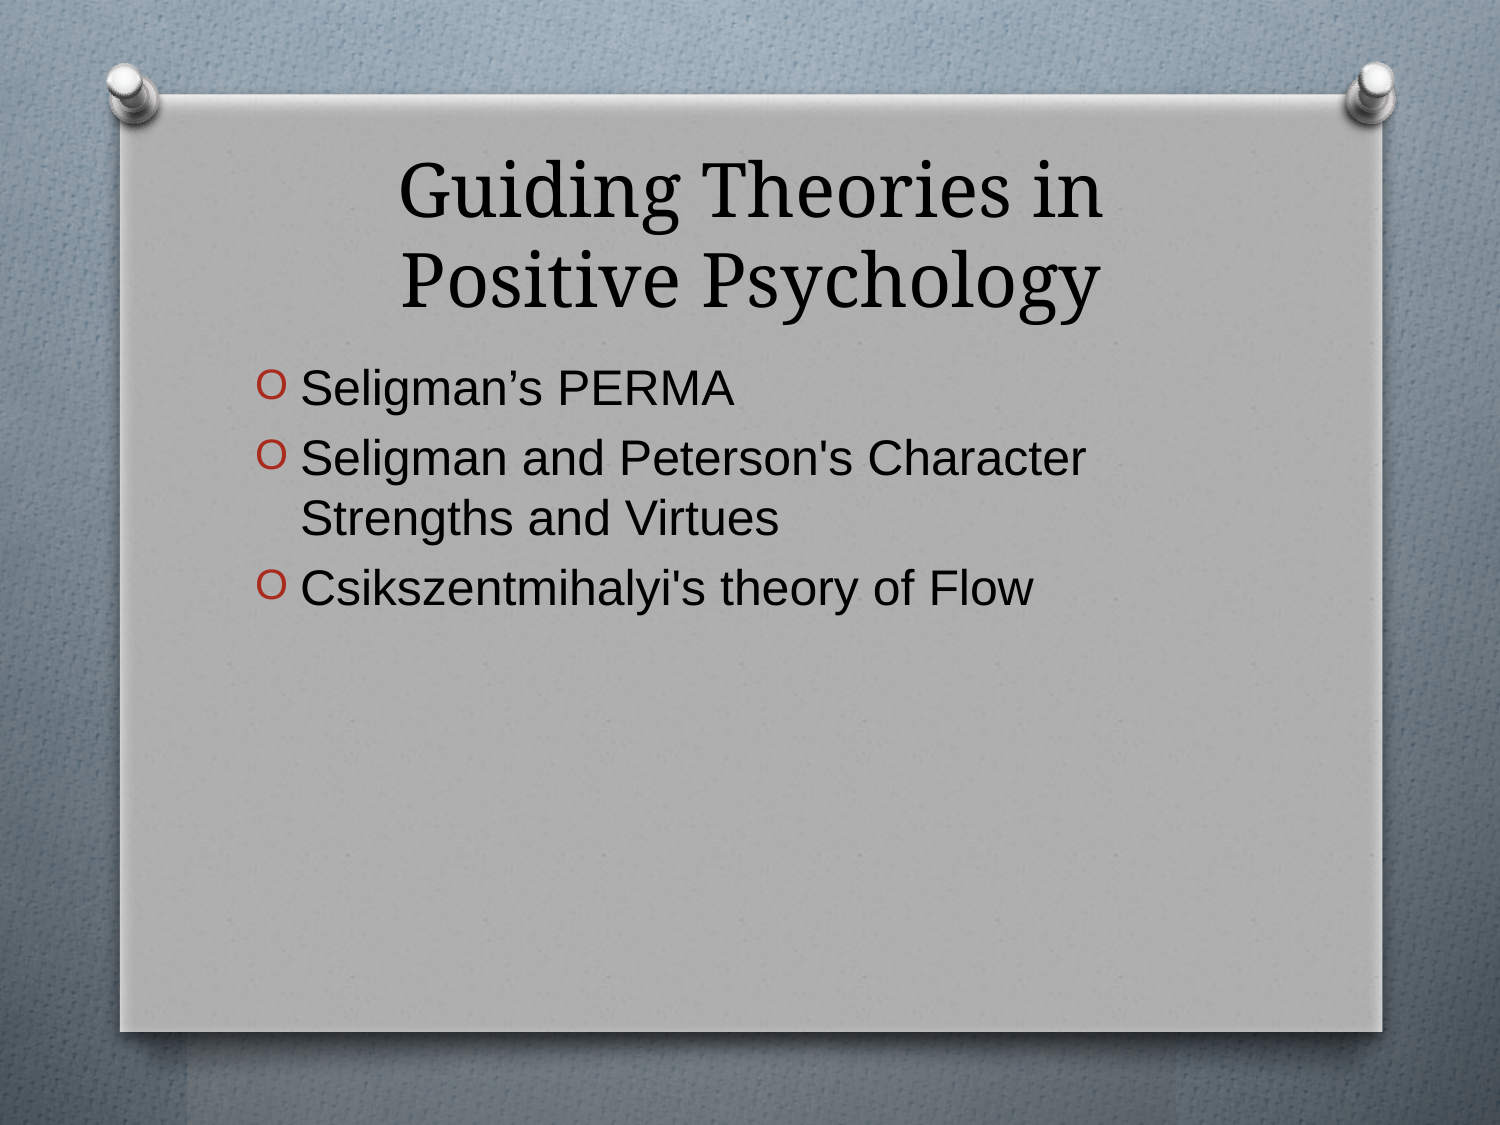

# Guiding Theories in Positive Psychology
Seligman’s PERMA
Seligman and Peterson's Character Strengths and Virtues
Csikszentmihalyi's theory of Flow